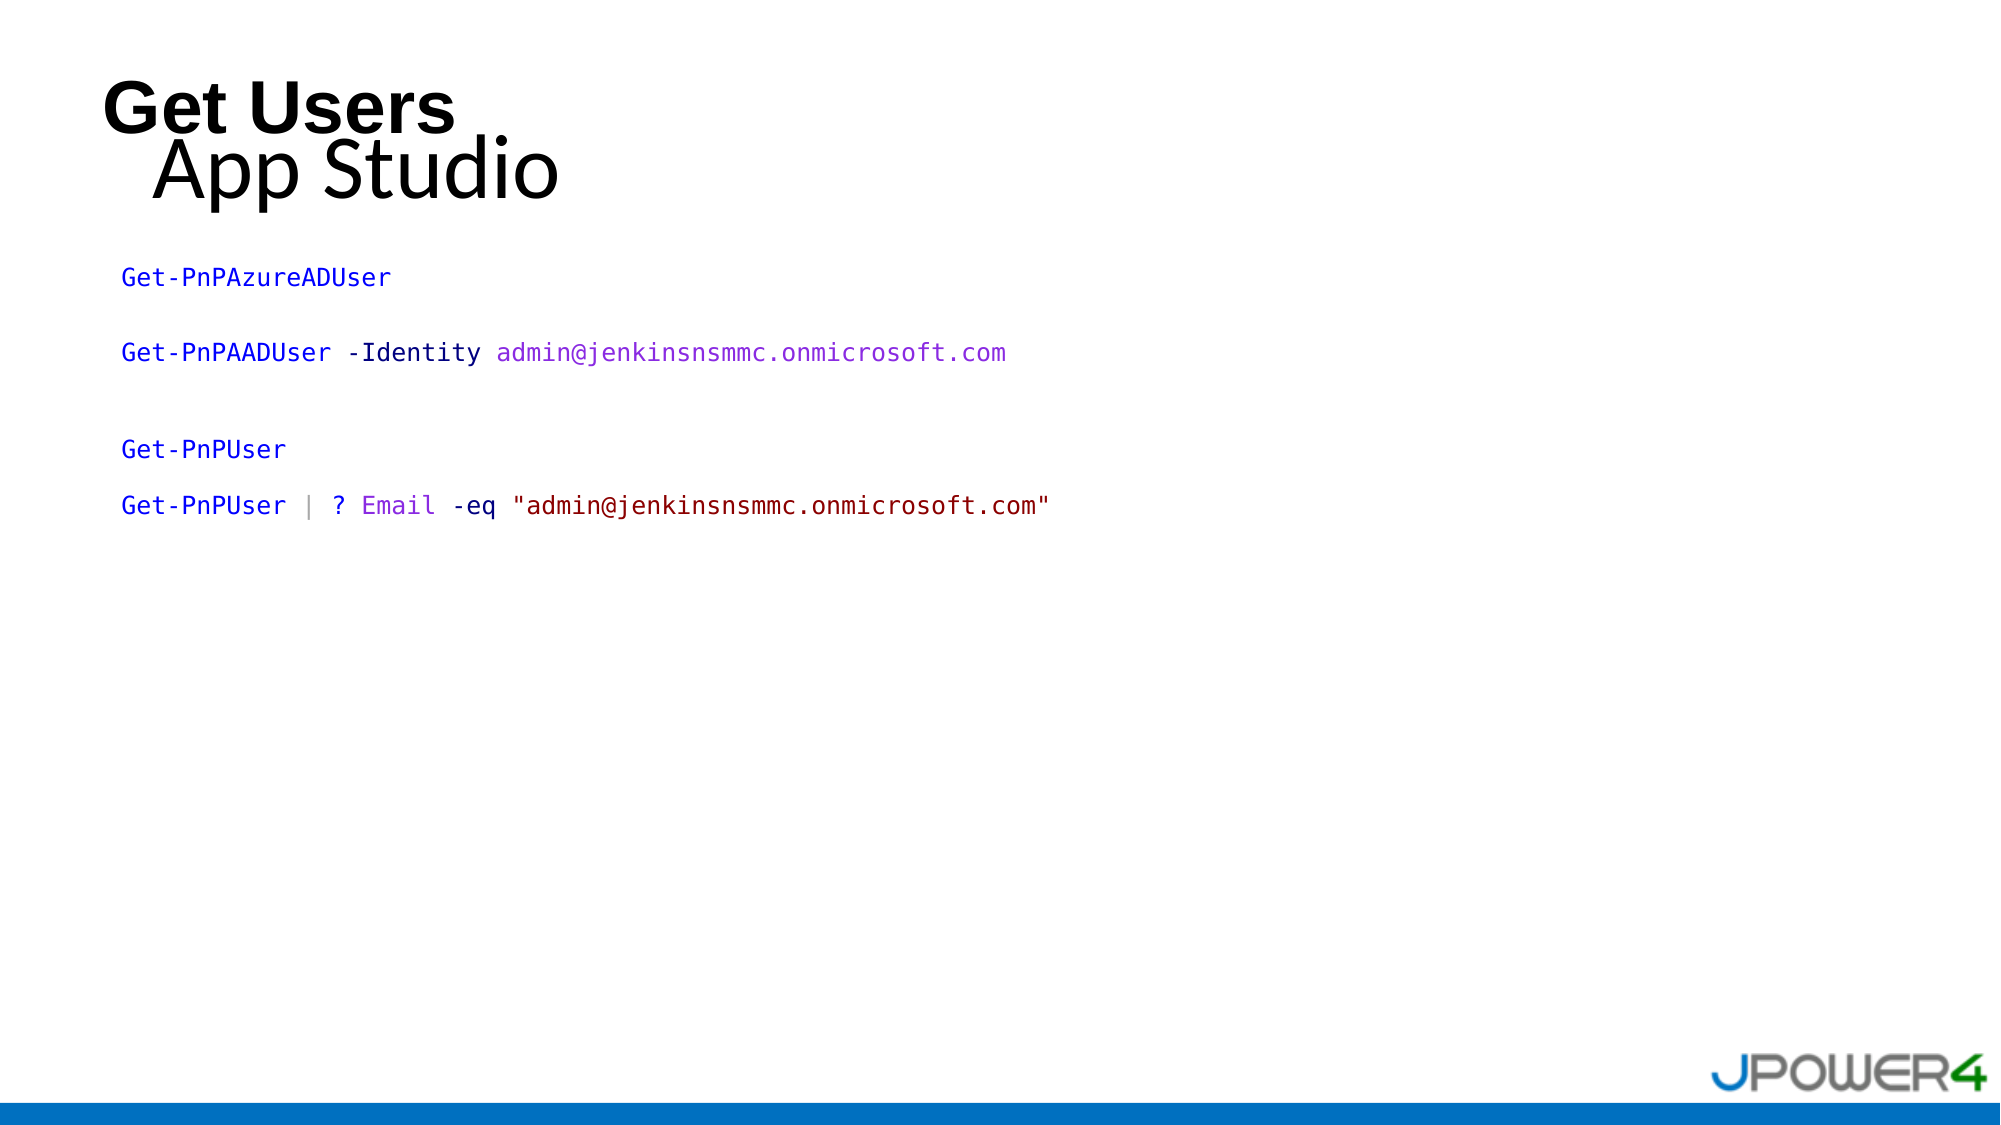

Get Users
# App Studio
 Get-PnPAzureADUser
 Get-PnPAADUser -Identity admin@jenkinsnsmmc.onmicrosoft.com
 Get-PnPUser
 Get-PnPUser | ? Email -eq "admin@jenkinsnsmmc.onmicrosoft.com"